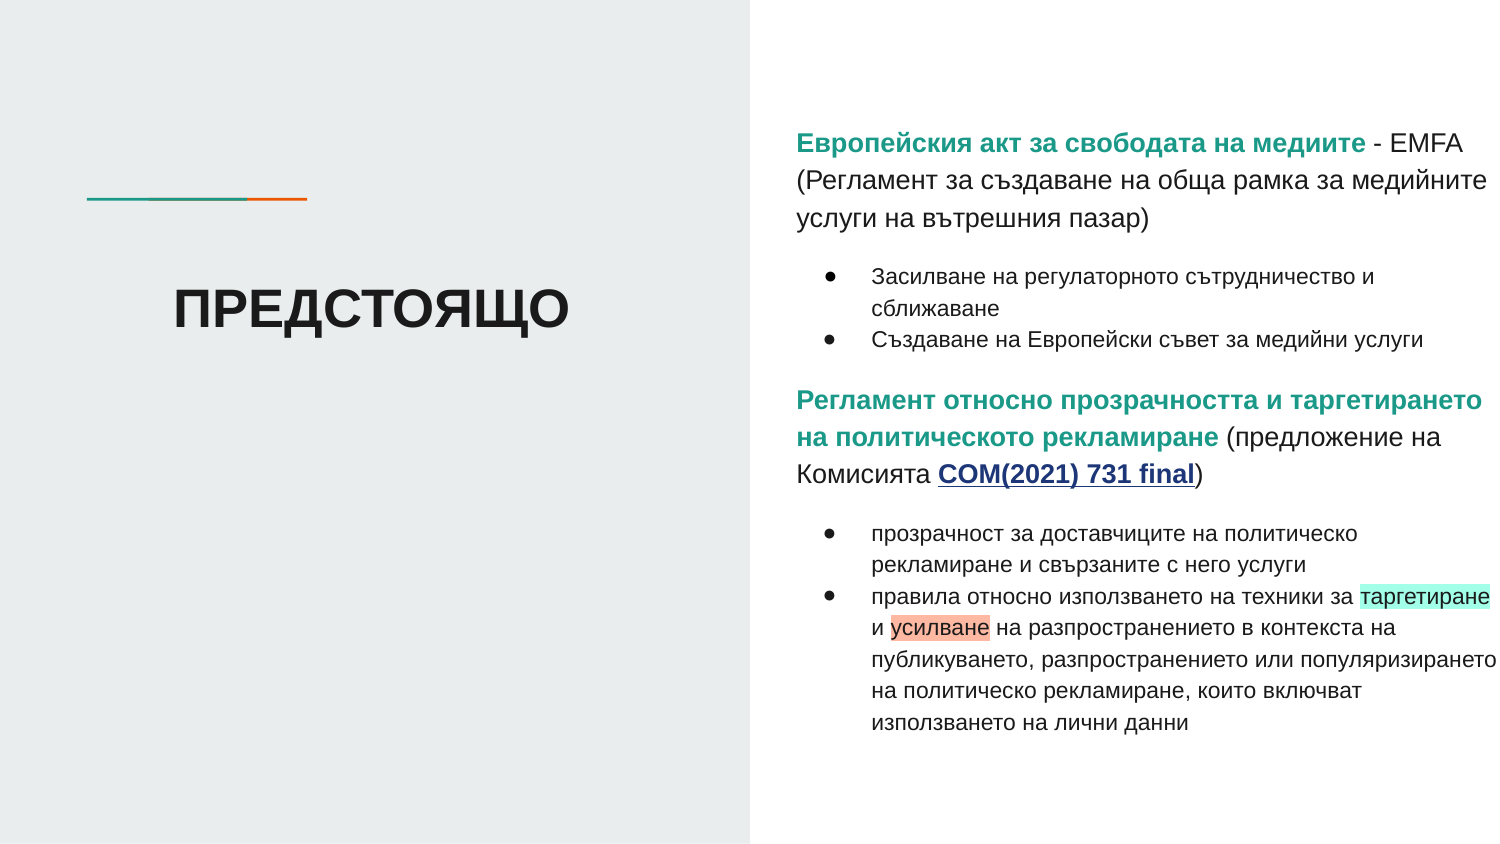

Европейския акт за свободата на медиите - EMFA (Регламент за създаване на обща рамка за медийните услуги на вътрешния пазар)
Засилване на регулаторното сътрудничество и сближаване
Създаване на Европейски съвет за медийни услуги
Регламент относно прозрачността и таргетирането на политическото рекламиране (предложение на Комисията COM(2021) 731 final)
прозрачност за доставчиците на политическо рекламиране и свързаните с него услуги
правила относно използването на техники за таргетиране и усилване на разпространението в контекста на публикуването, разпространението или популяризирането на политическо рекламиране, които включват използването на лични данни

…

# ПРЕДСТОЯЩО